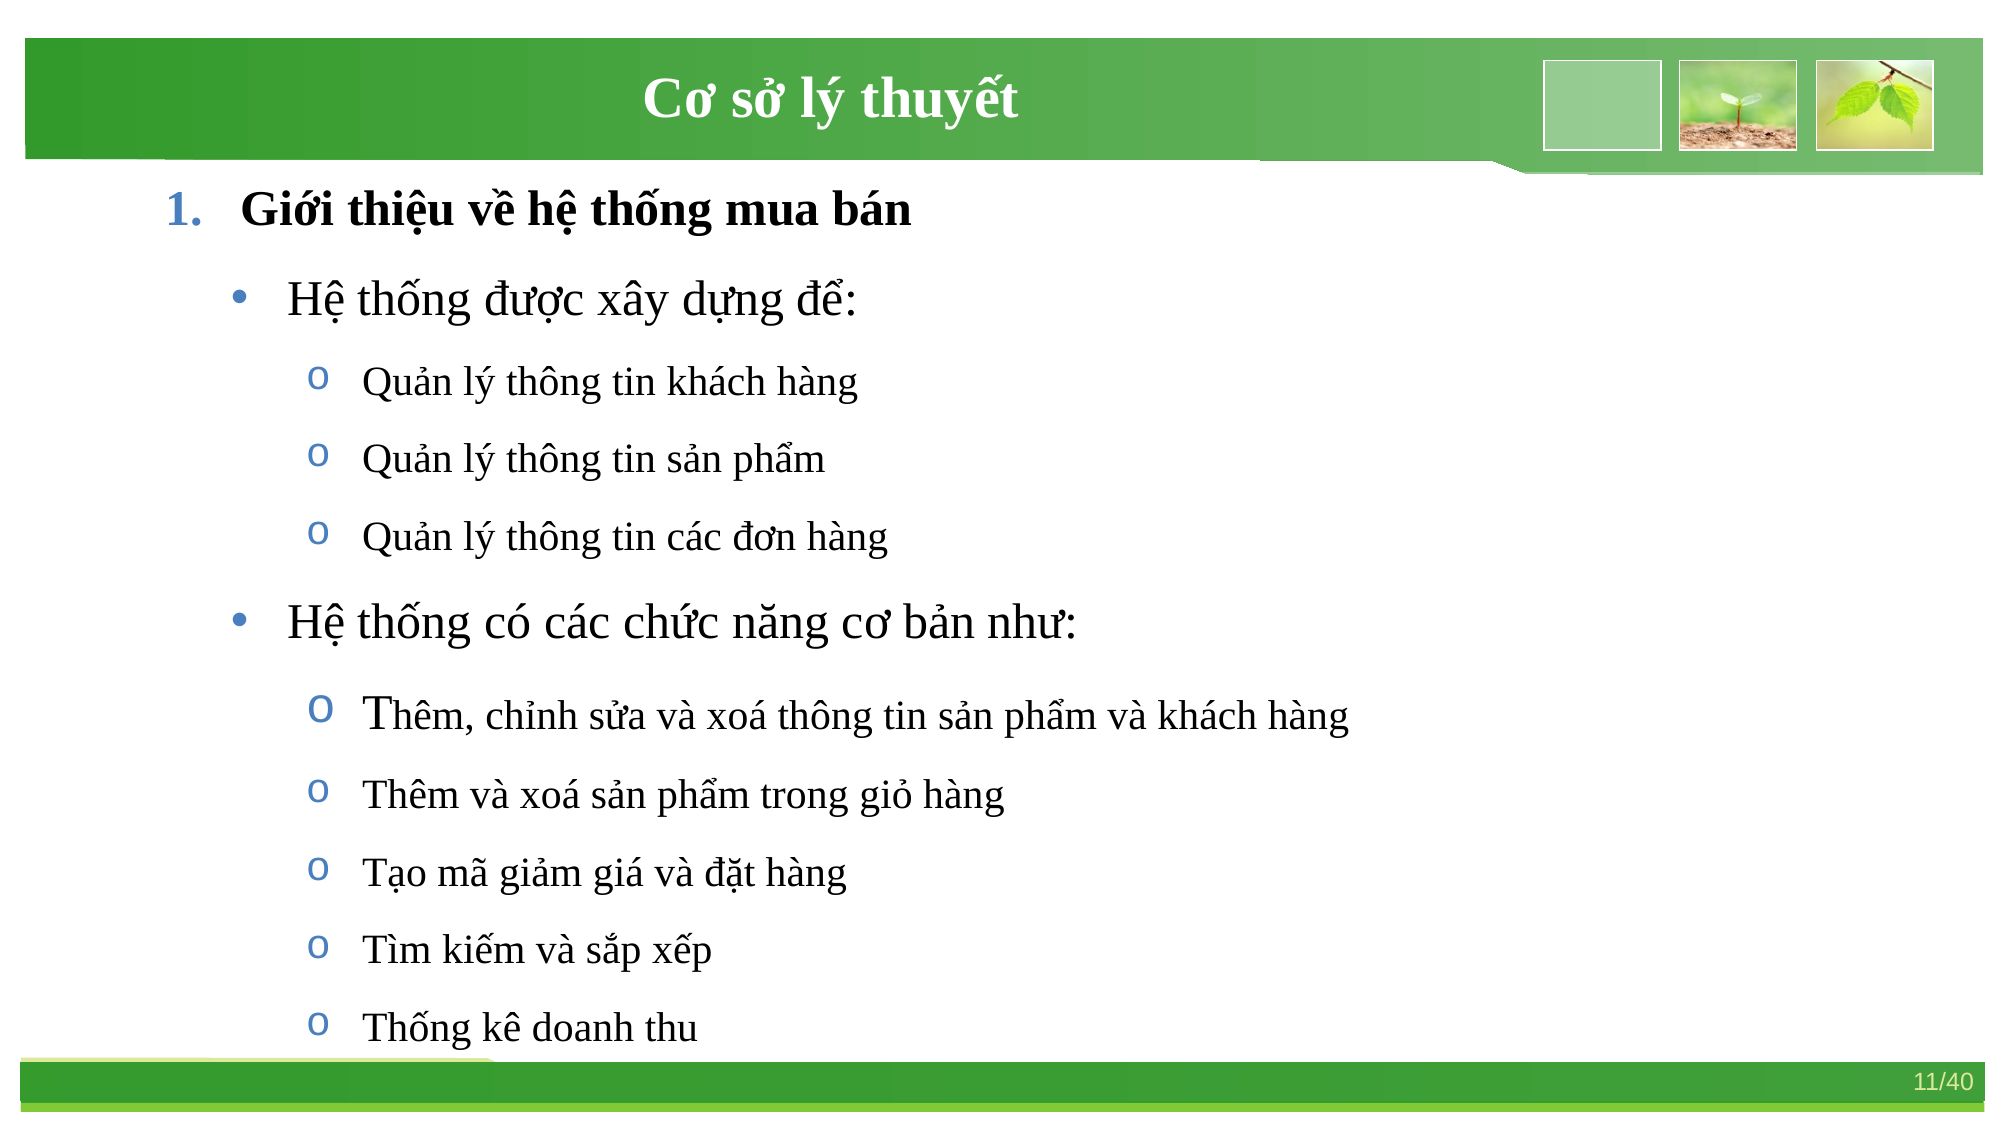

Cơ sở lý thuyết
Giới thiệu về hệ thống mua bán
Hệ thống được xây dựng để:
Quản lý thông tin khách hàng
Quản lý thông tin sản phẩm
Quản lý thông tin các đơn hàng
Hệ thống có các chức năng cơ bản như:
Thêm, chỉnh sửa và xoá thông tin sản phẩm và khách hàng
Thêm và xoá sản phẩm trong giỏ hàng
Tạo mã giảm giá và đặt hàng
Tìm kiếm và sắp xếp
Thống kê doanh thu